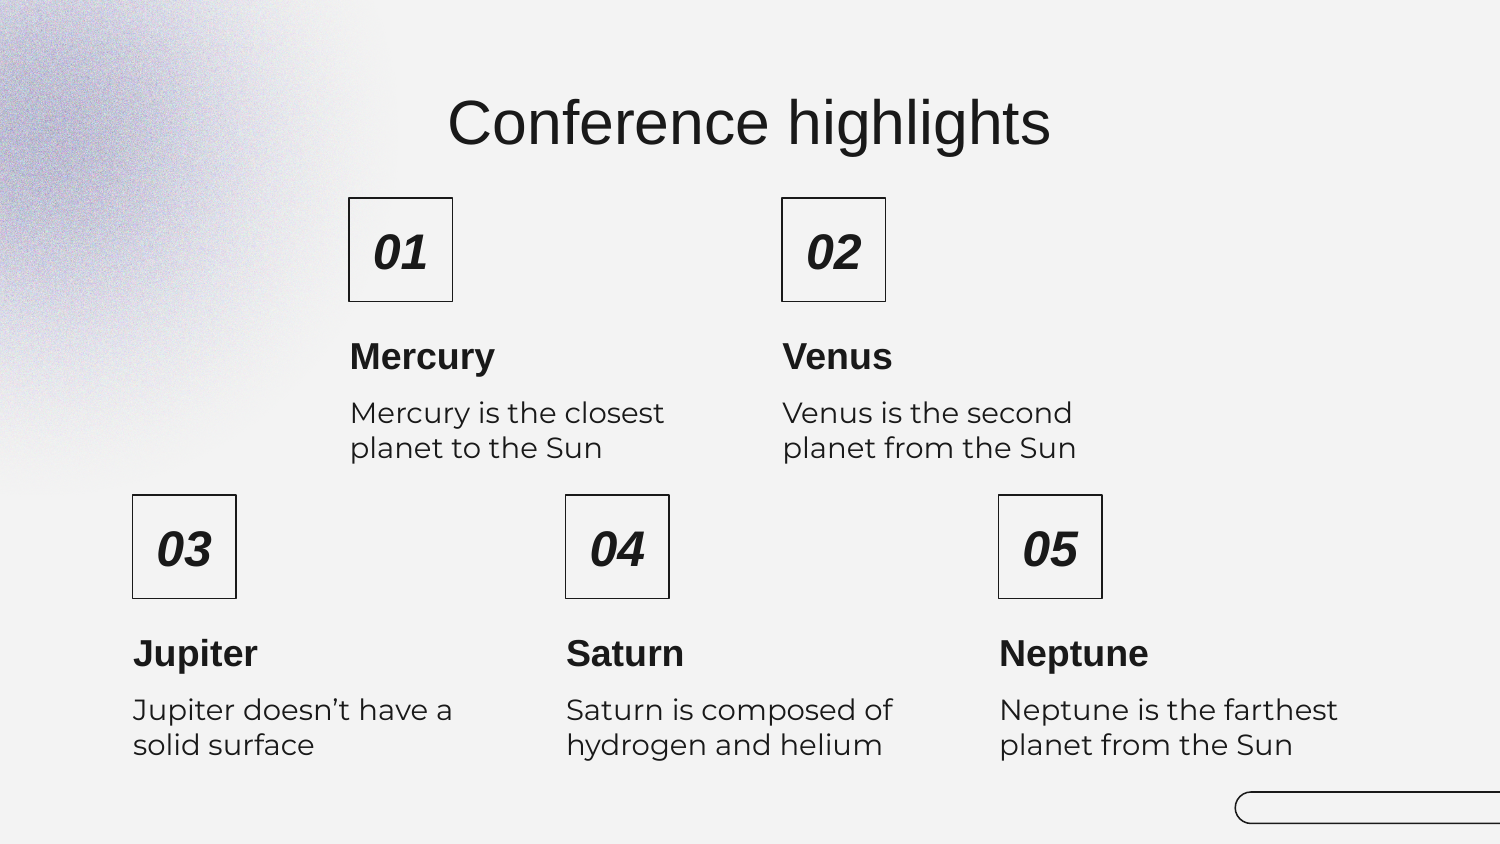

# Conference highlights
01
02
Mercury
Venus
Mercury is the closest planet to the Sun
Venus is the second planet from the Sun
03
04
05
Jupiter
Saturn
Neptune
Jupiter doesn’t have a solid surface
Saturn is composed of hydrogen and helium
Neptune is the farthest planet from the Sun